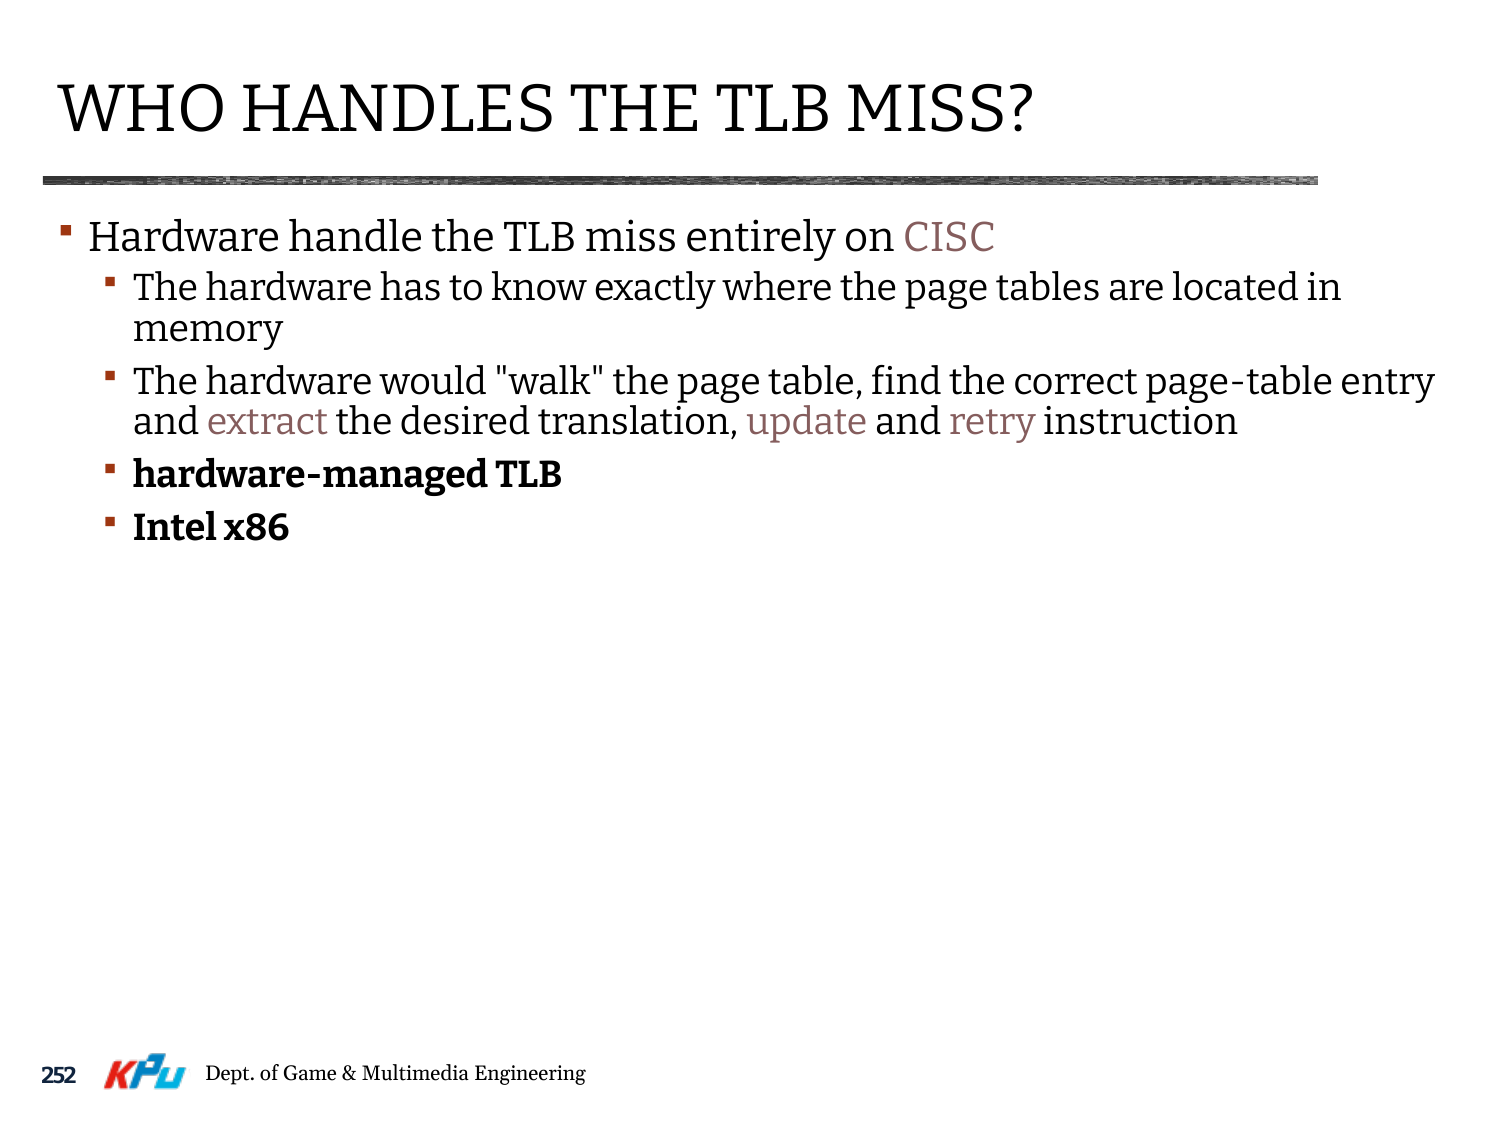

# Who Handles The TLB Miss?
Hardware handle the TLB miss entirely on CISC
The hardware has to know exactly where the page tables are located in memory
The hardware would "walk" the page table, find the correct page-table entry and extract the desired translation, update and retry instruction
hardware-managed TLB
Intel x86
Dept. of Game & Multimedia Engineering
252